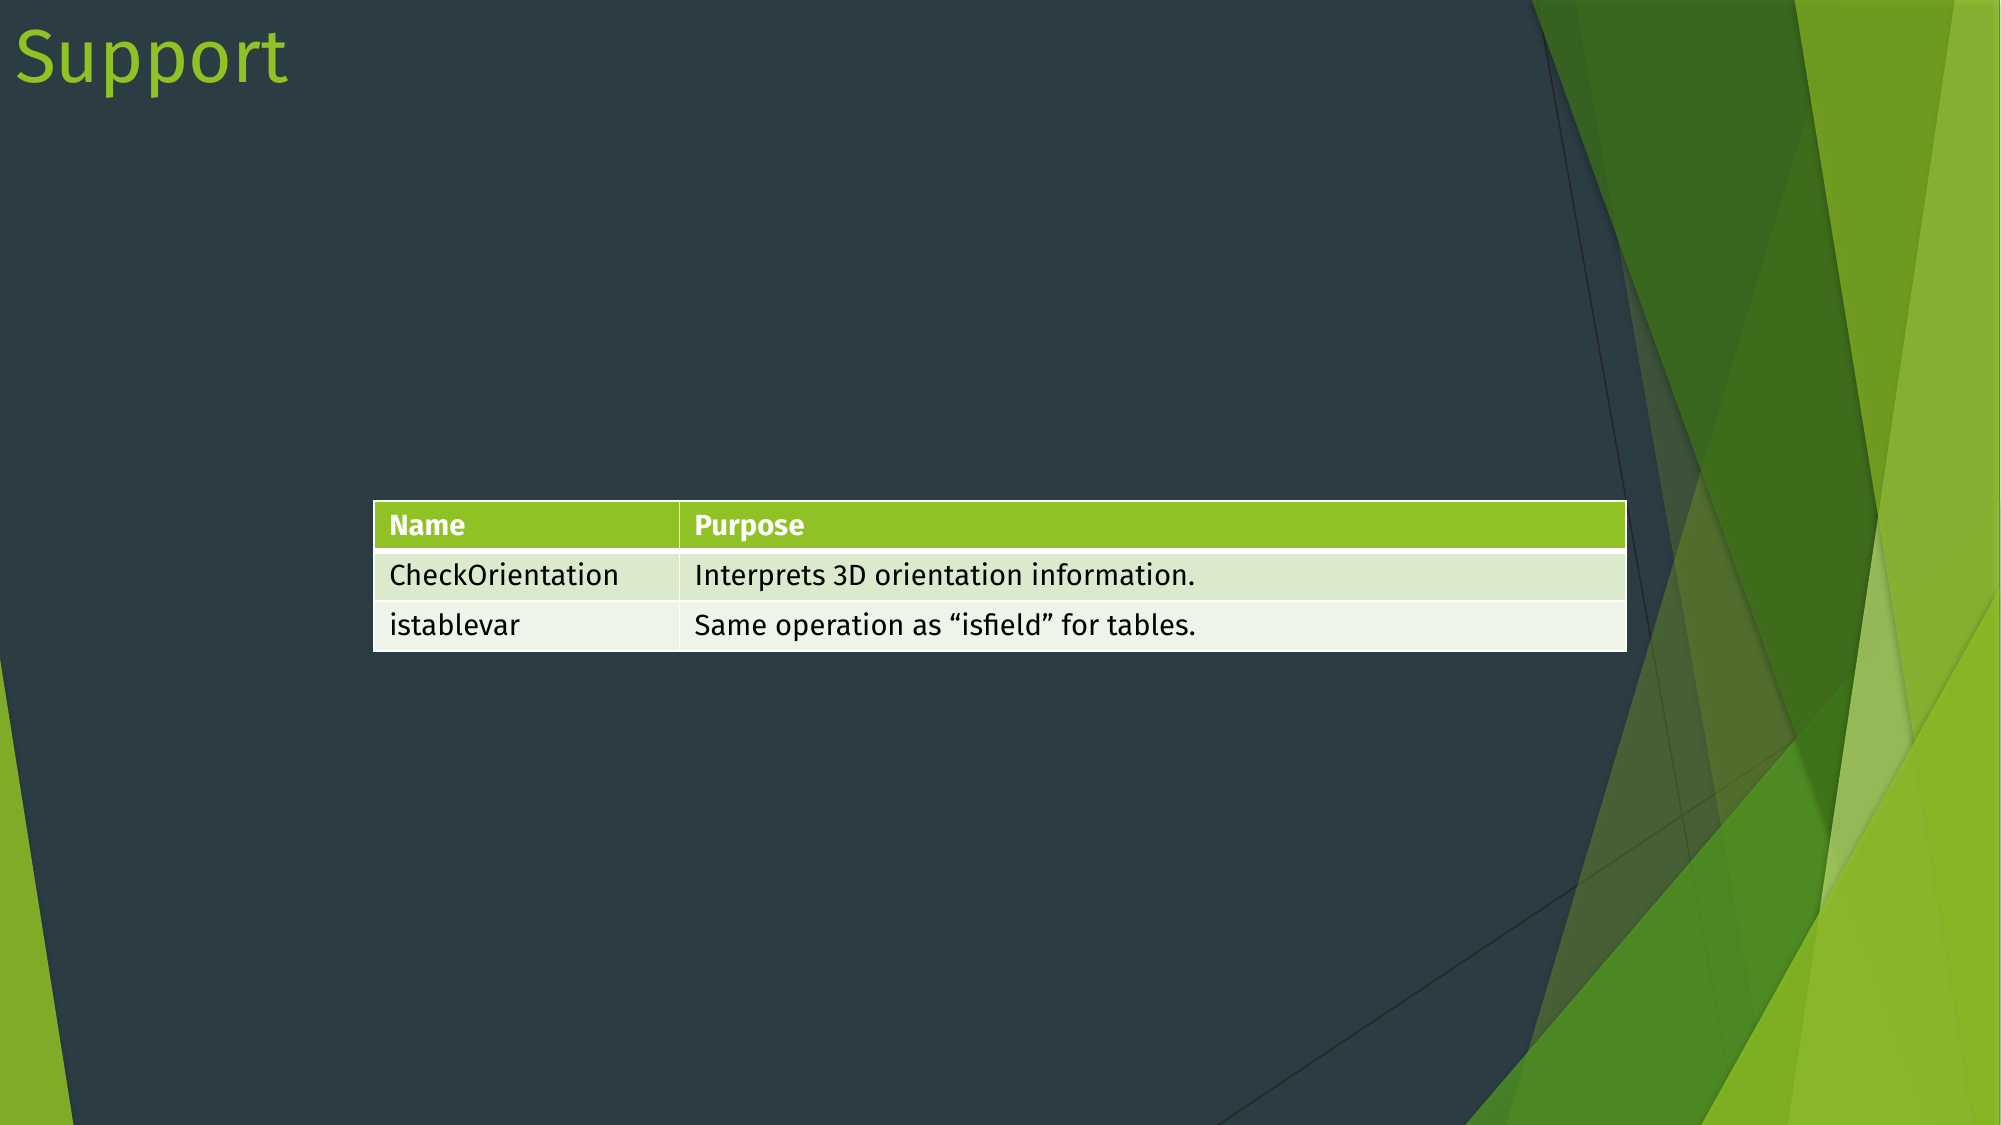

# Support
| Name | Purpose |
| --- | --- |
| CheckOrientation | Interprets 3D orientation information. |
| istablevar | Same operation as “isfield” for tables. |